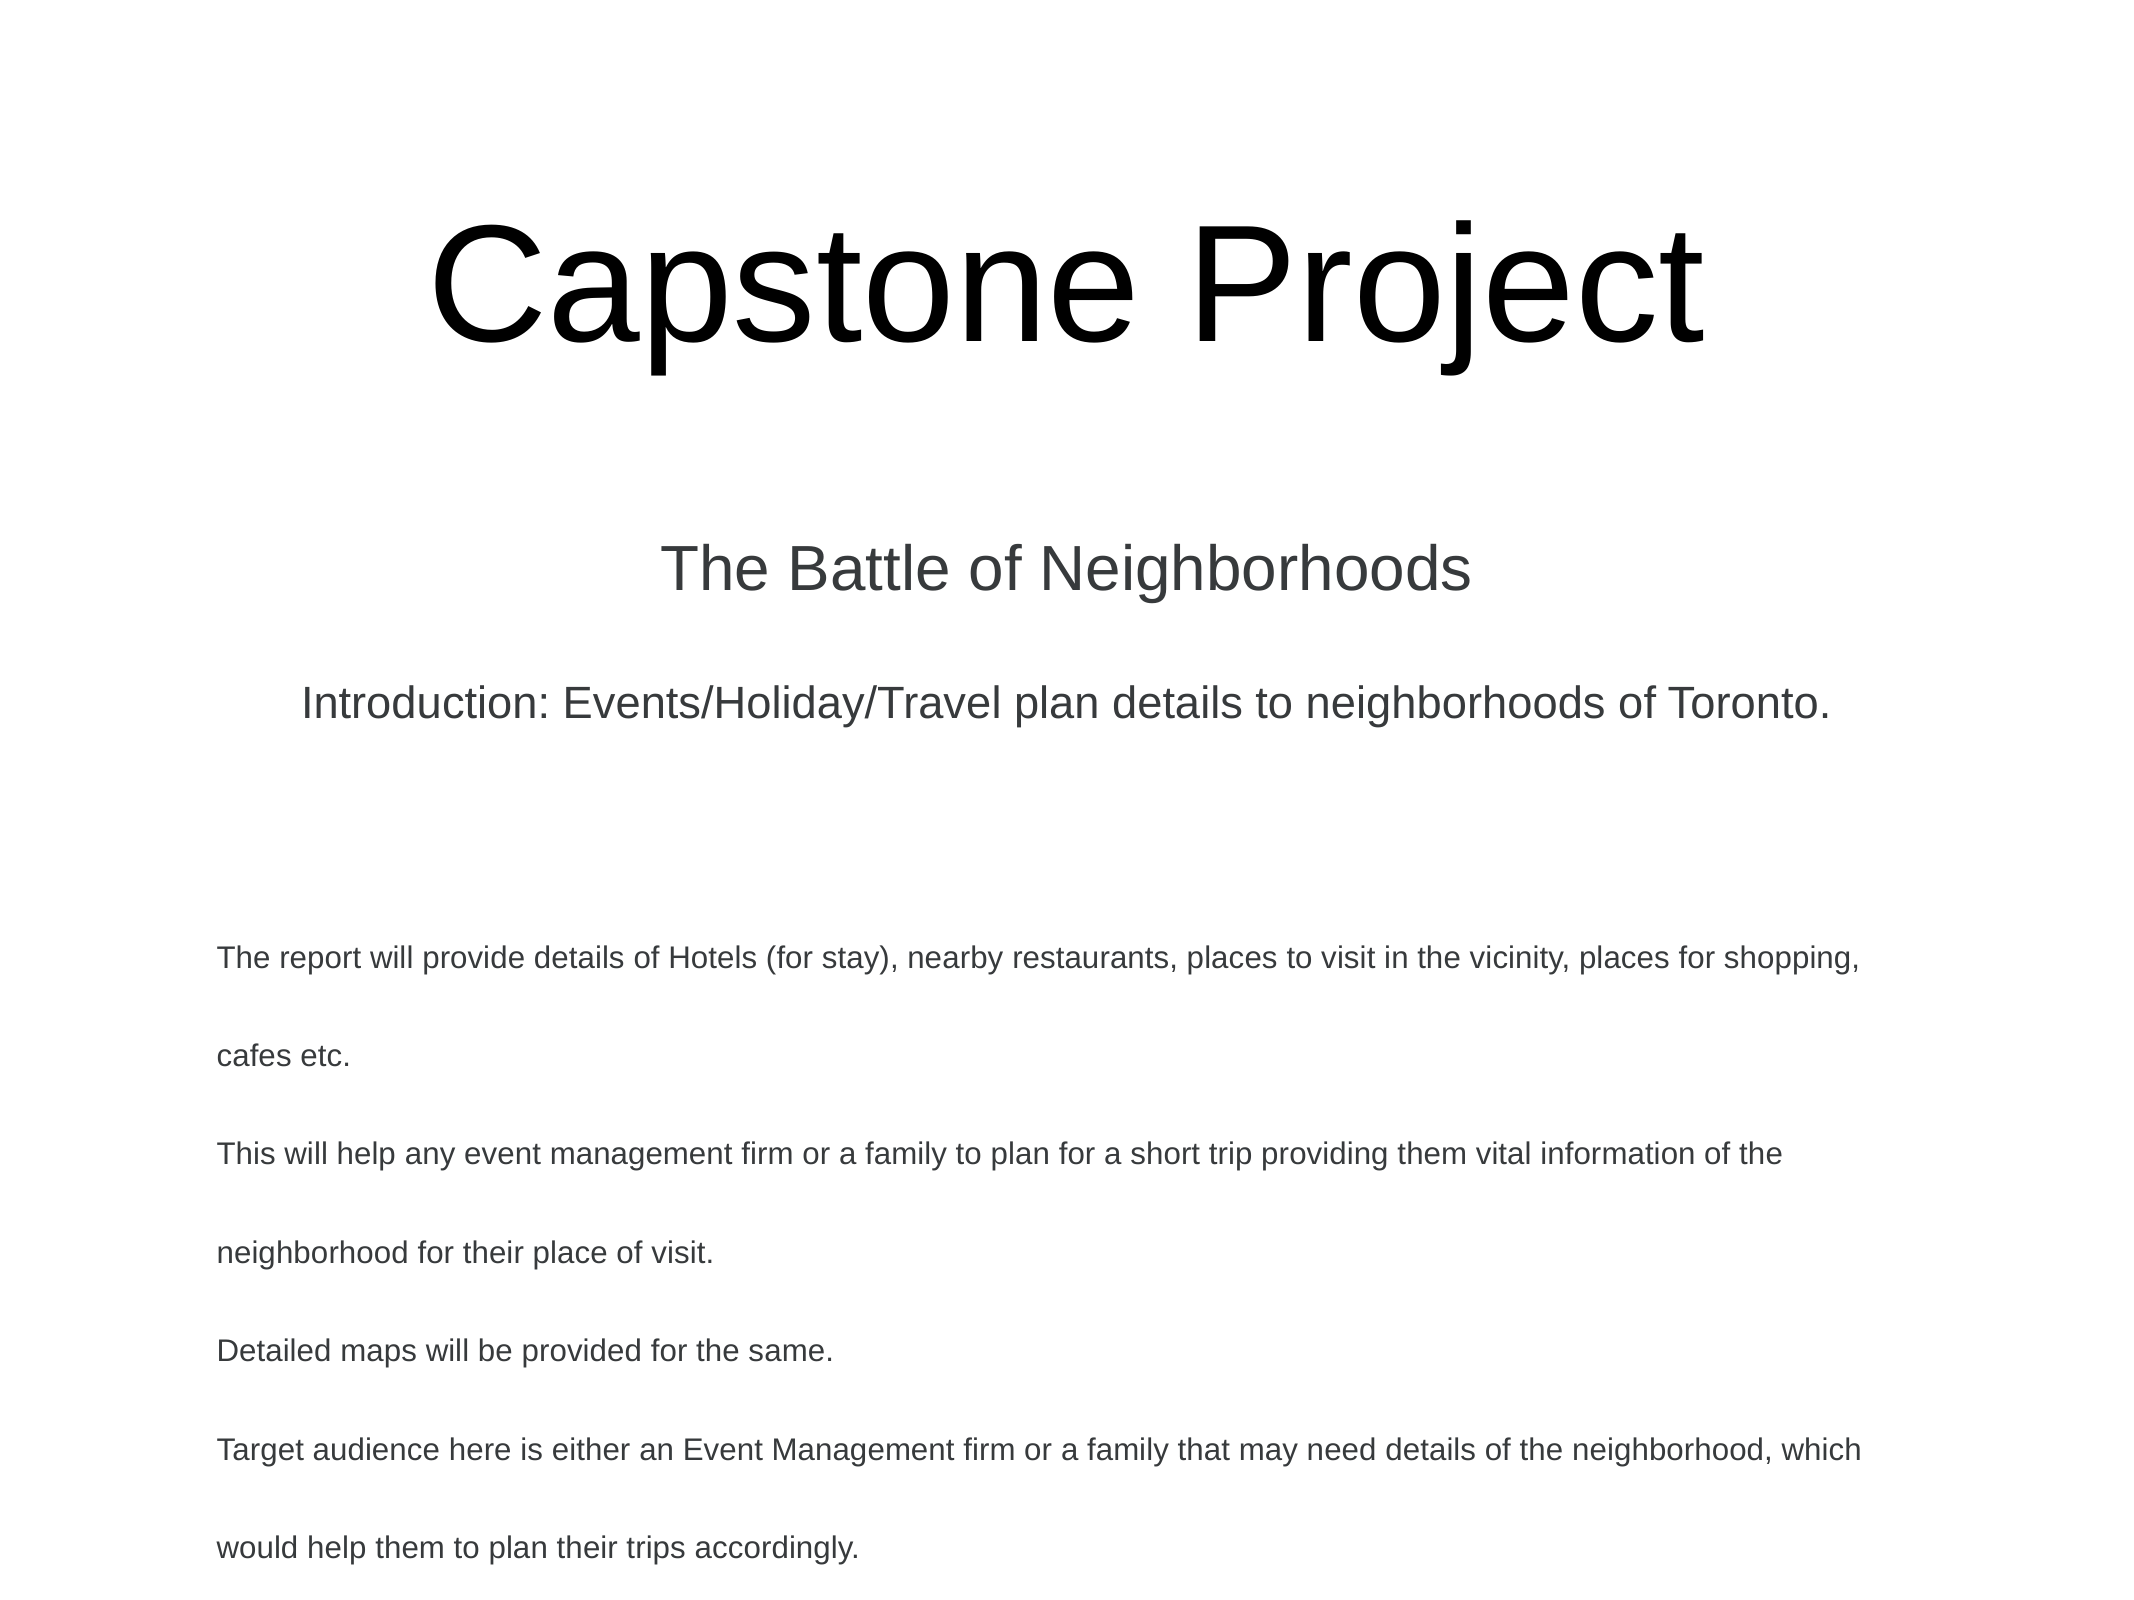

# Capstone Project
The Battle of Neighborhoods
Introduction: Events/Holiday/Travel plan details to neighborhoods of Toronto.
The report will provide details of Hotels (for stay), nearby restaurants, places to visit in the vicinity, places for shopping, cafes etc.
This will help any event management firm or a family to plan for a short trip providing them vital information of the neighborhood for their place of visit.
Detailed maps will be provided for the same.
Target audience here is either an Event Management firm or a family that may need details of the neighborhood, which would help them to plan their trips accordingly.